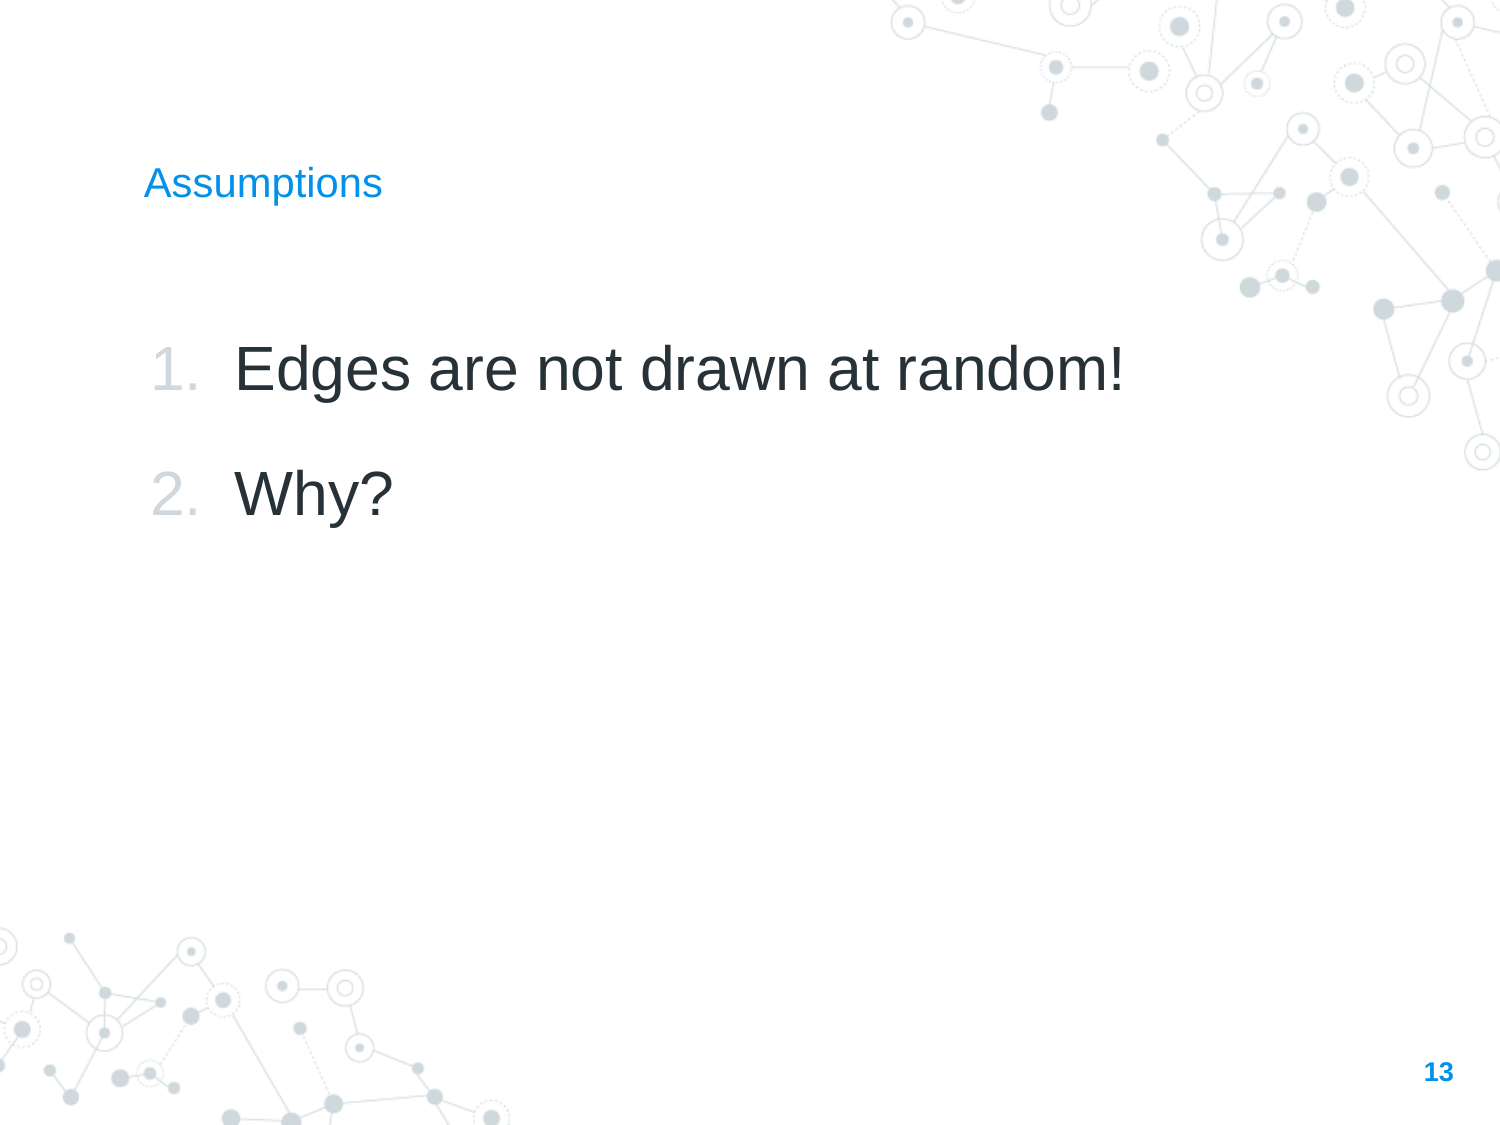

# Assumptions
Edges are not drawn at random!
Why?
13